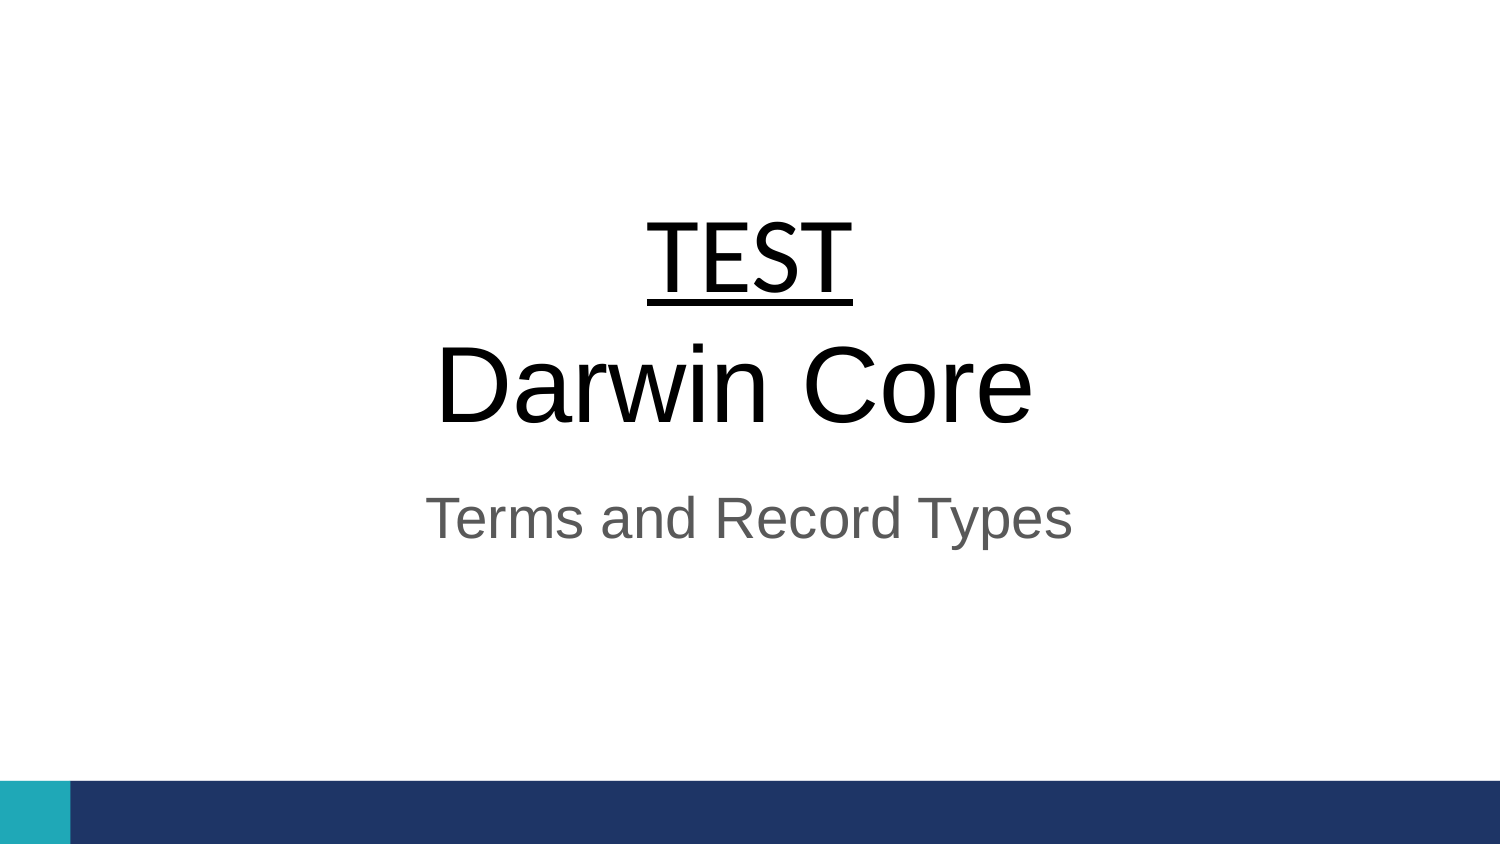

# TEST Darwin Core
Terms and Record Types